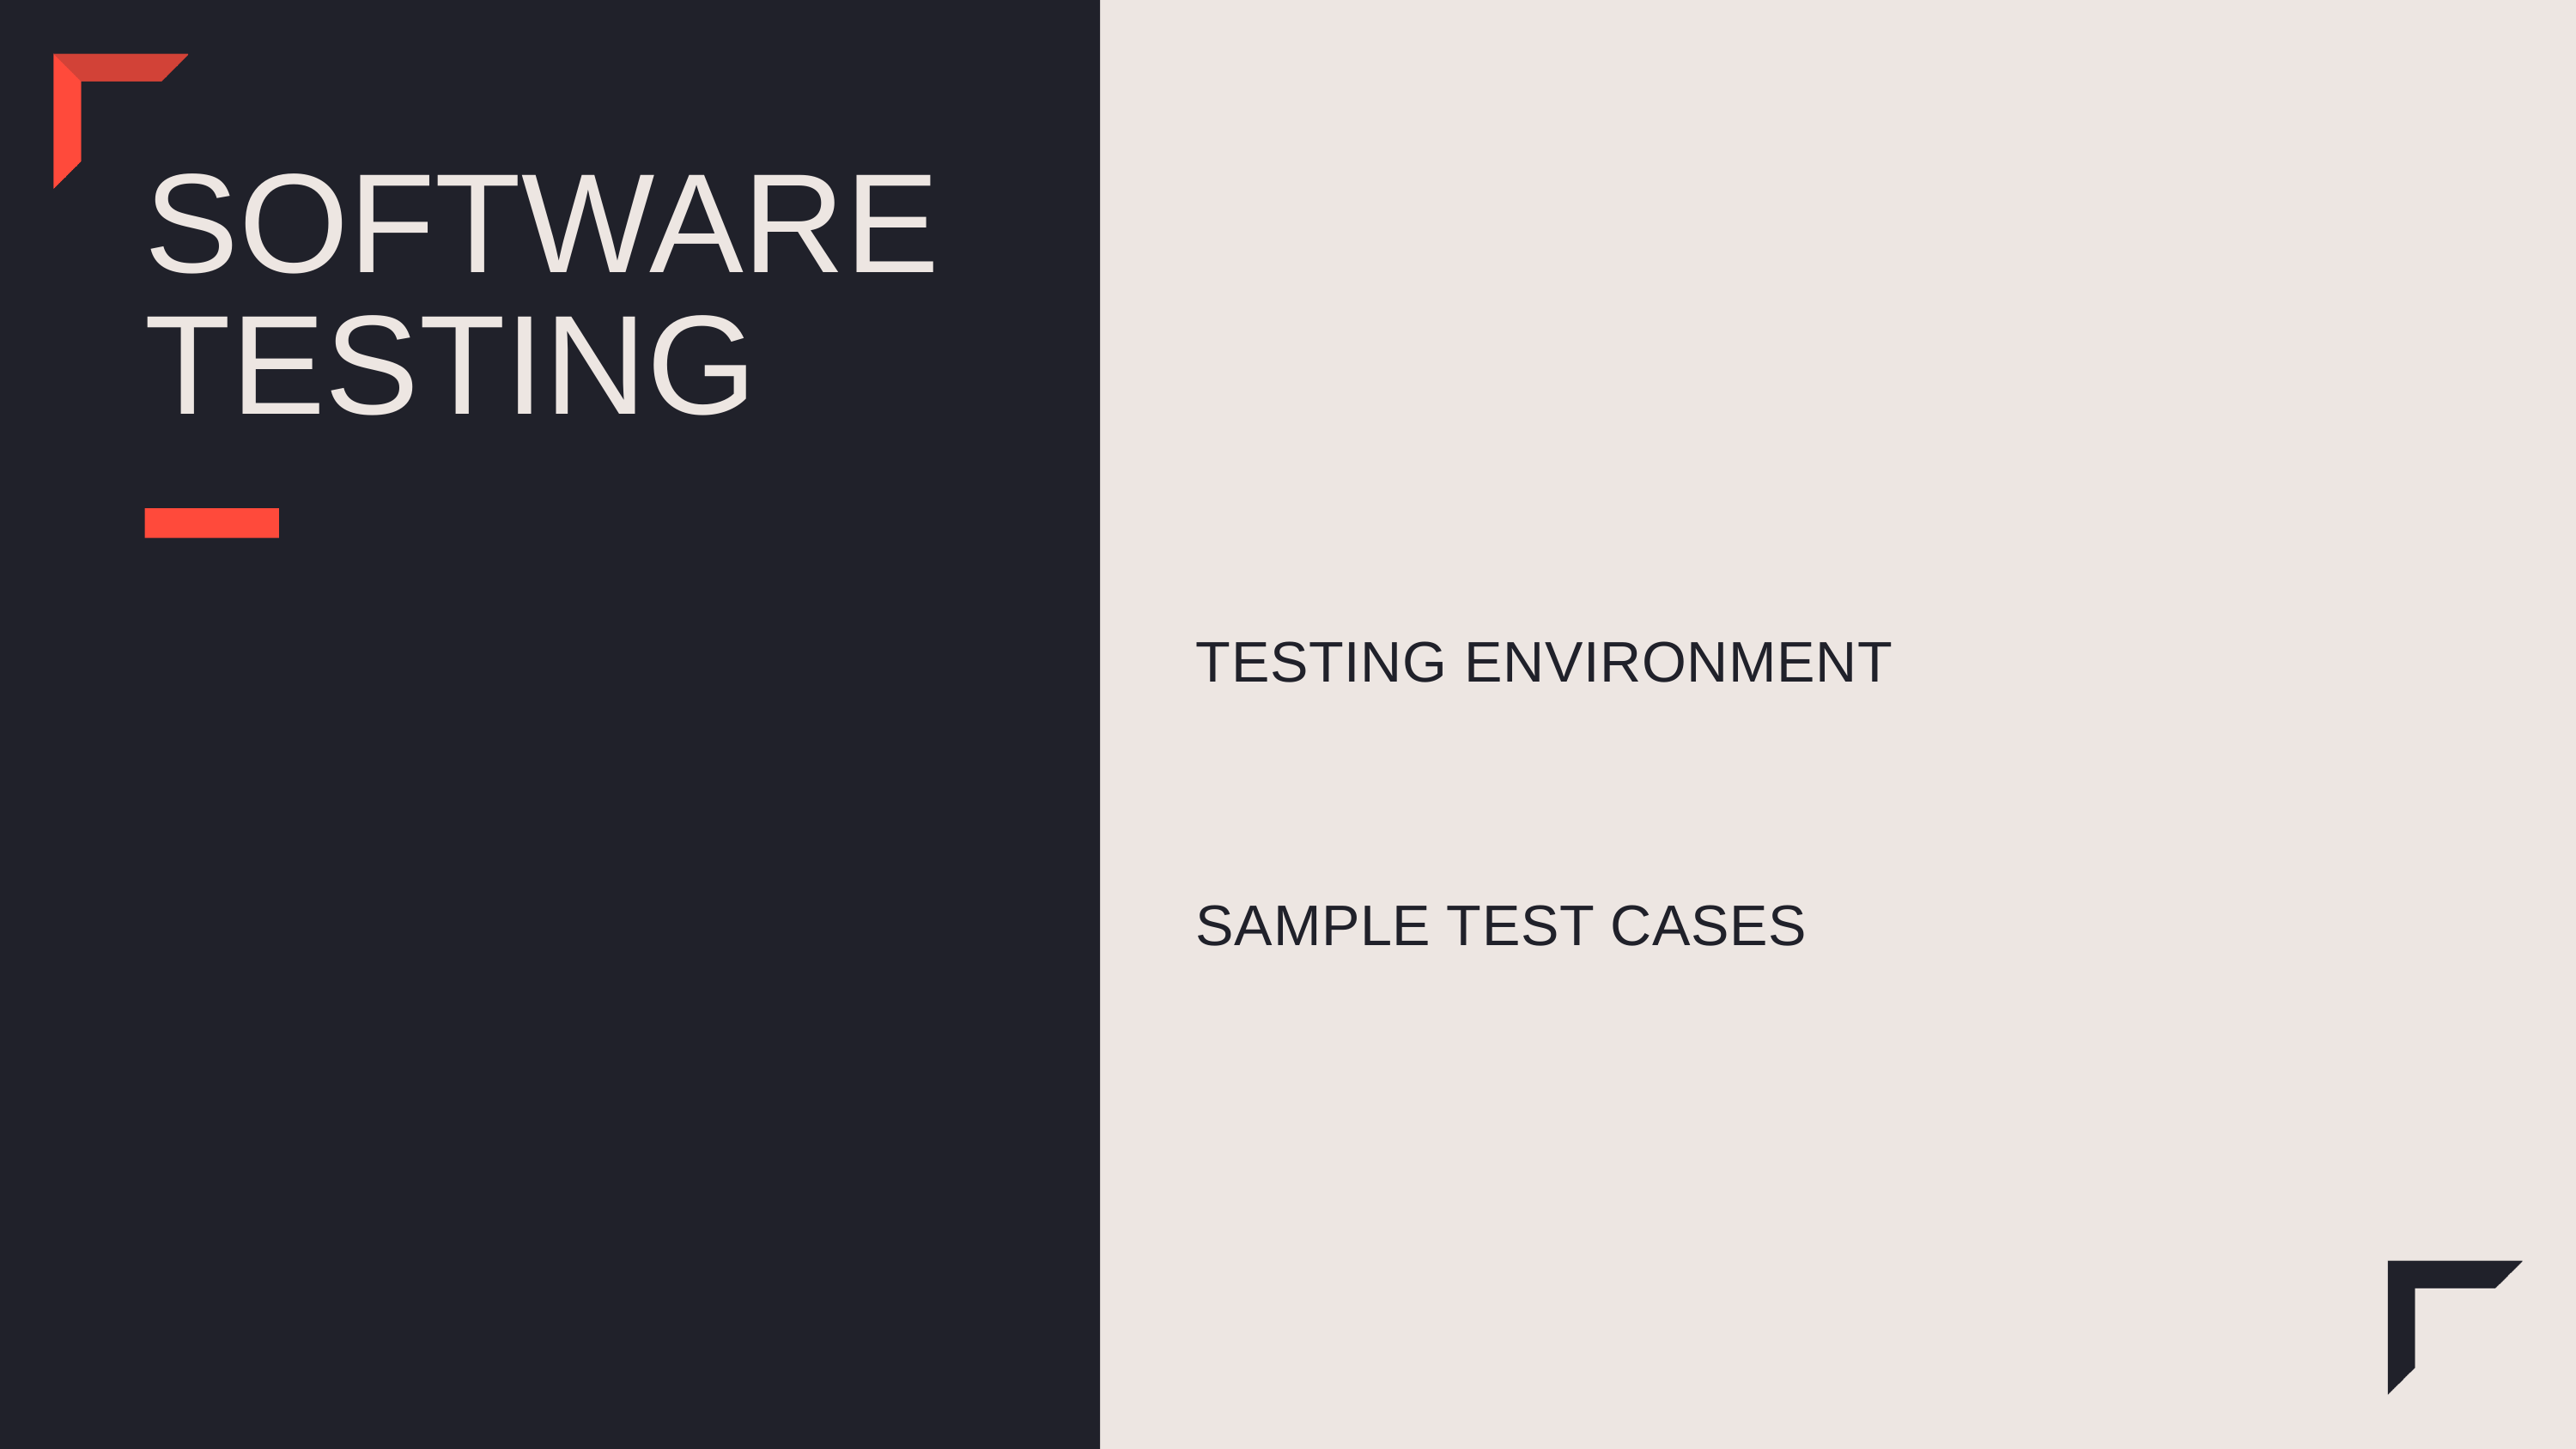

SOFTWARE TESTING

TESTING ENVIRONMENT
SAMPLE TEST CASES